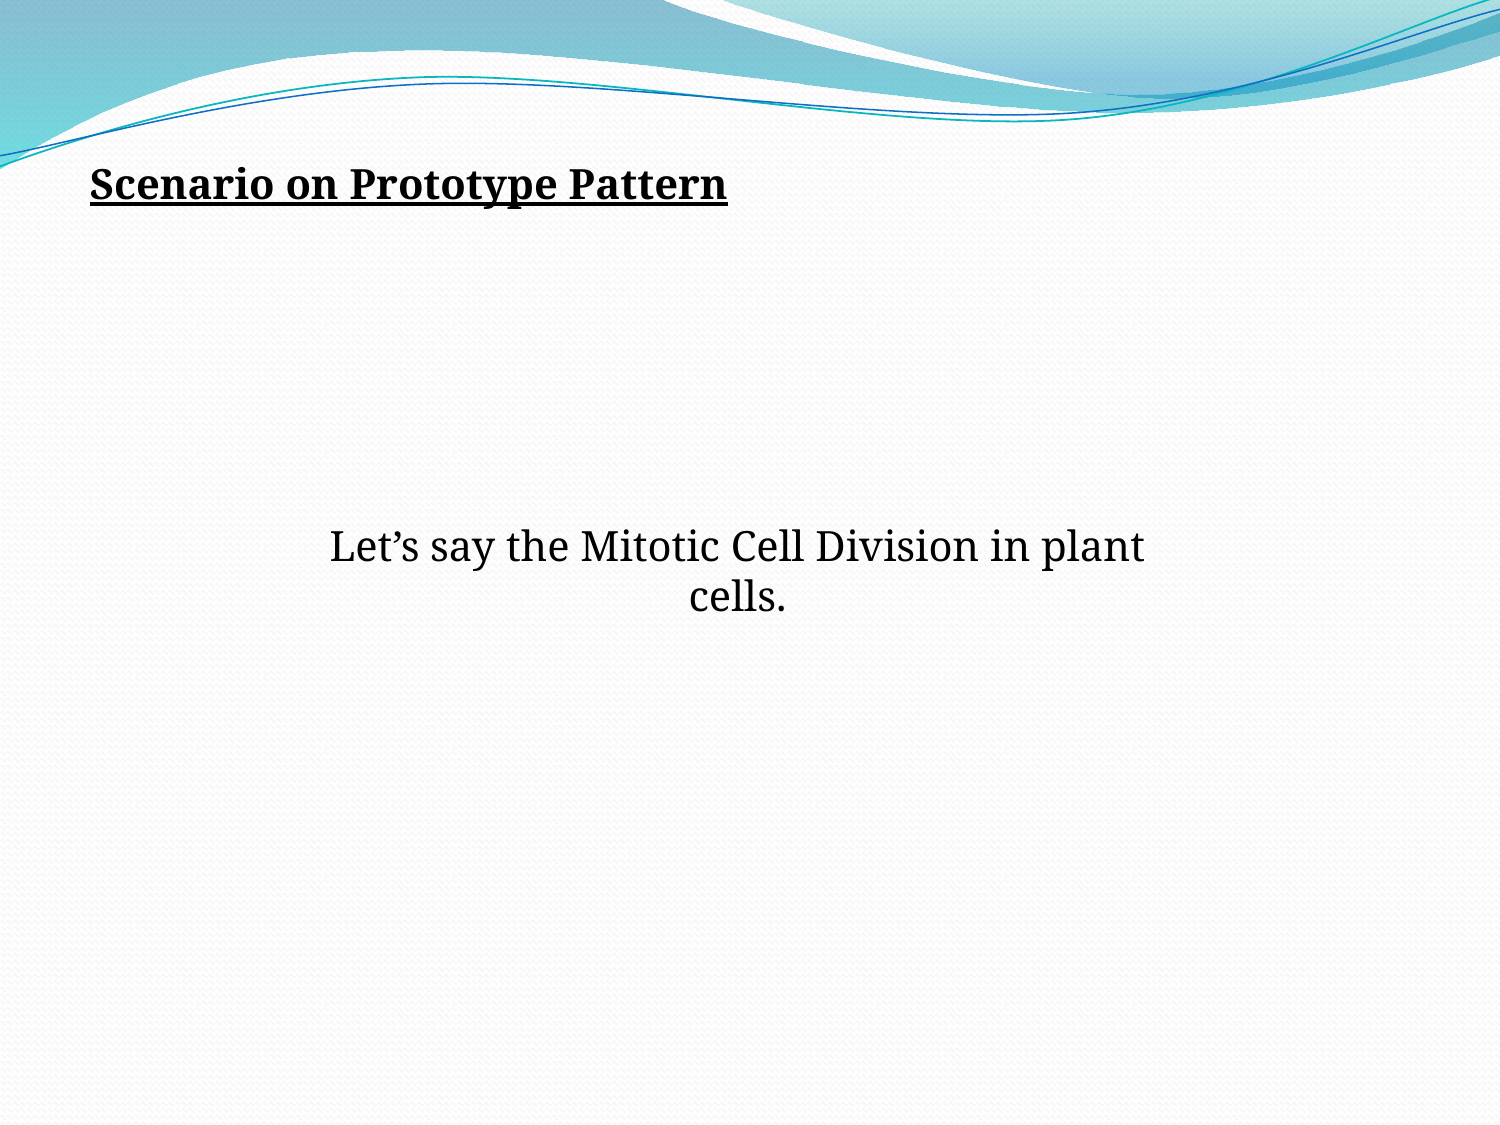

Scenario on Prototype Pattern
Let’s say the Mitotic Cell Division in plant cells.